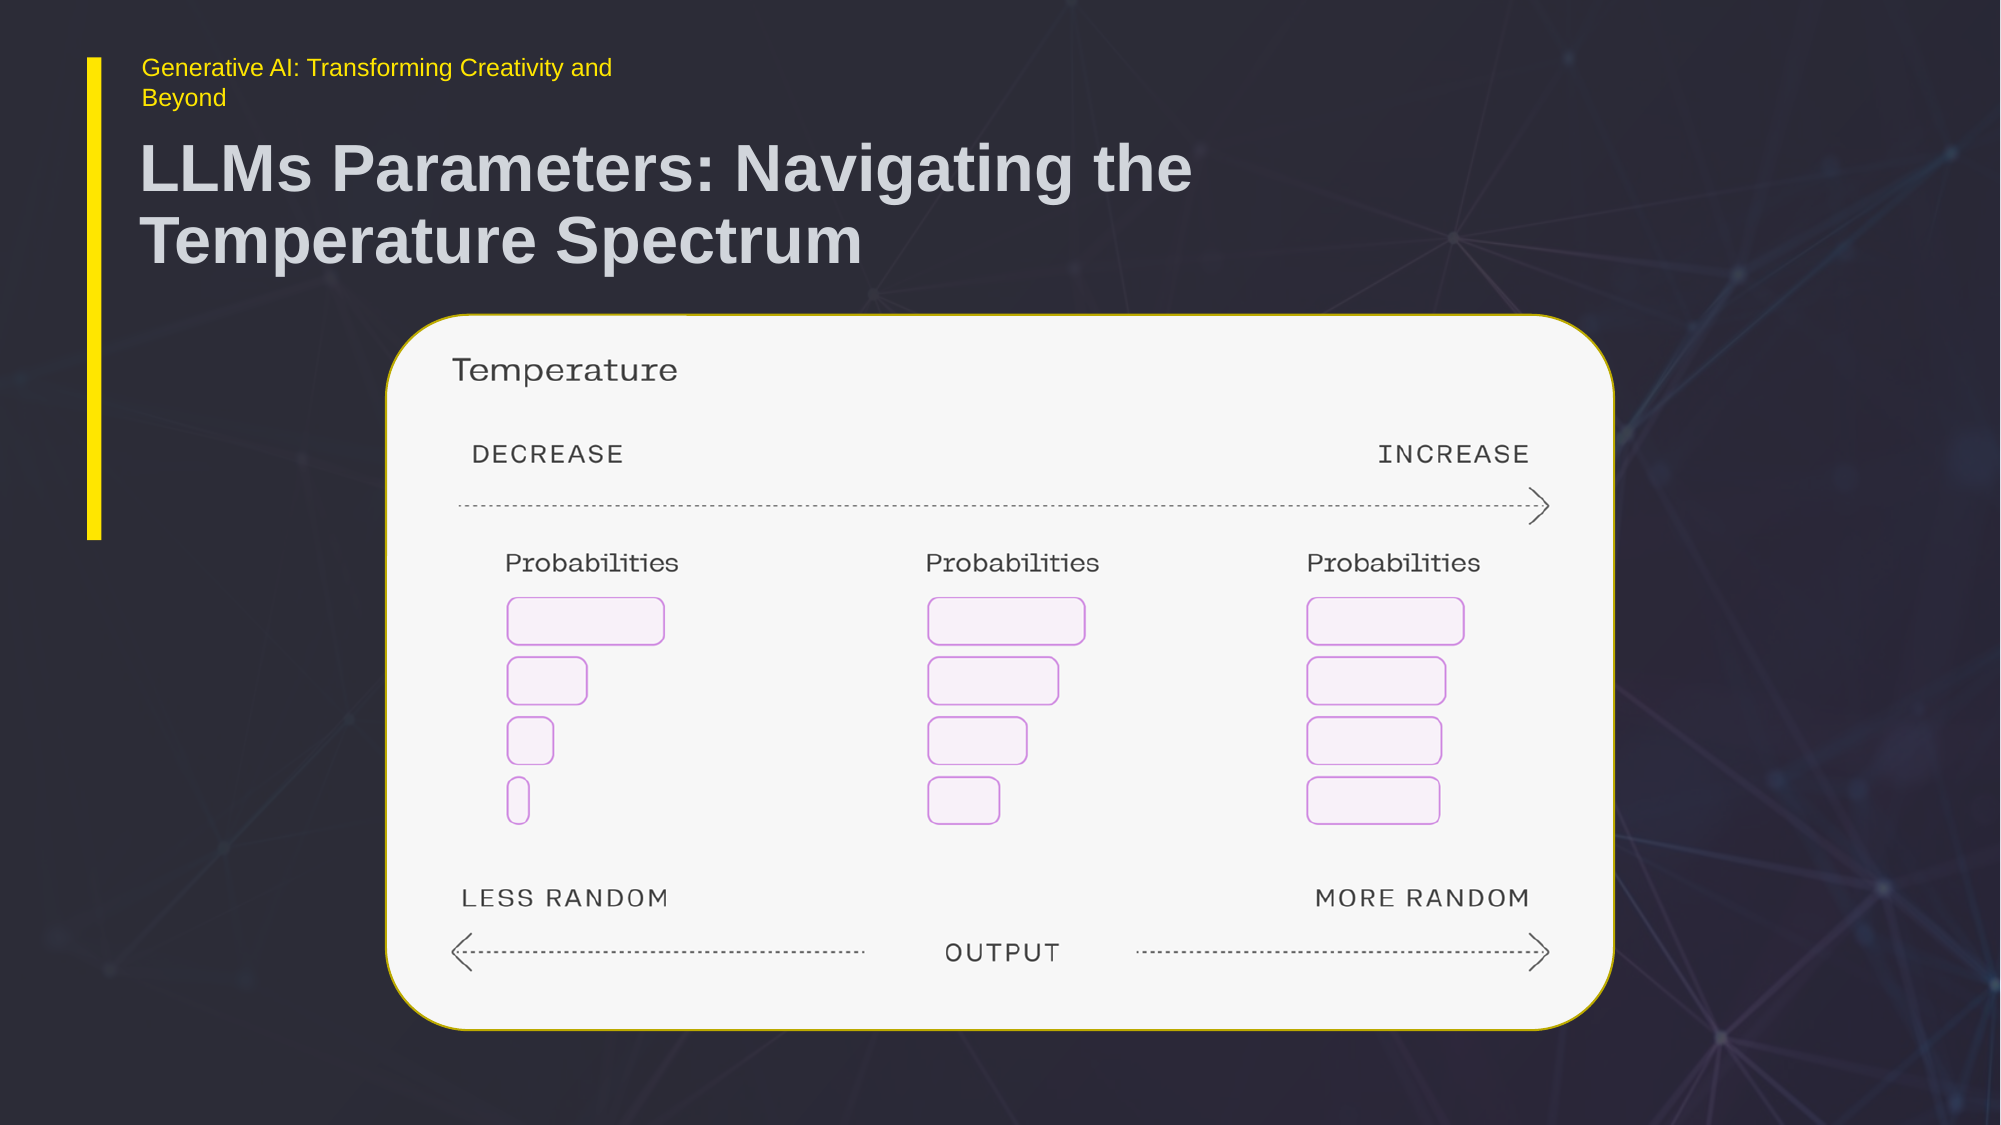

Generative AI: Transforming Creativity and Beyond

# LLMs Parameters: Navigating the Temperature Spectrum